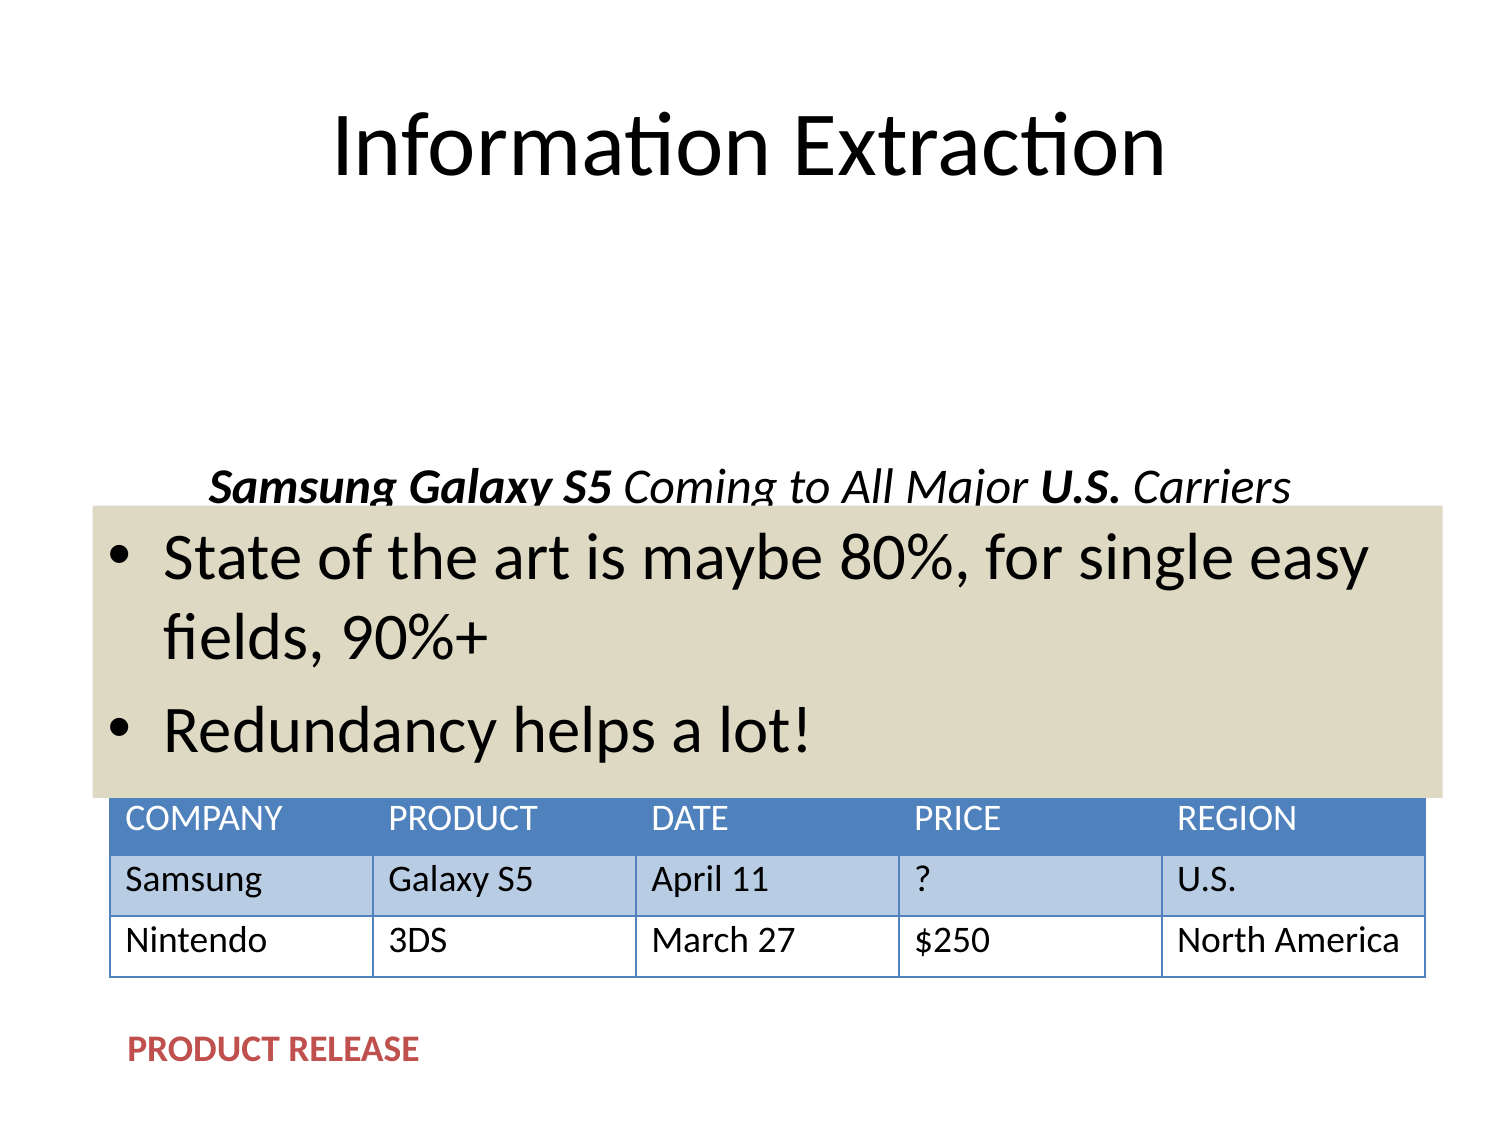

# Information Extraction
Samsung Galaxy S5 Coming to All Major U.S. Carriers Beginning April 11th
State of the art is maybe 80%, for single easy fields, 90%+
Redundancy helps a lot!
| COMPANY | PRODUCT | DATE | PRICE | REGION |
| --- | --- | --- | --- | --- |
| Samsung | Galaxy S5 | April 11 | ? | U.S. |
| Nintendo | 3DS | March 27 | $250 | North America |
PRODUCT RELEASE